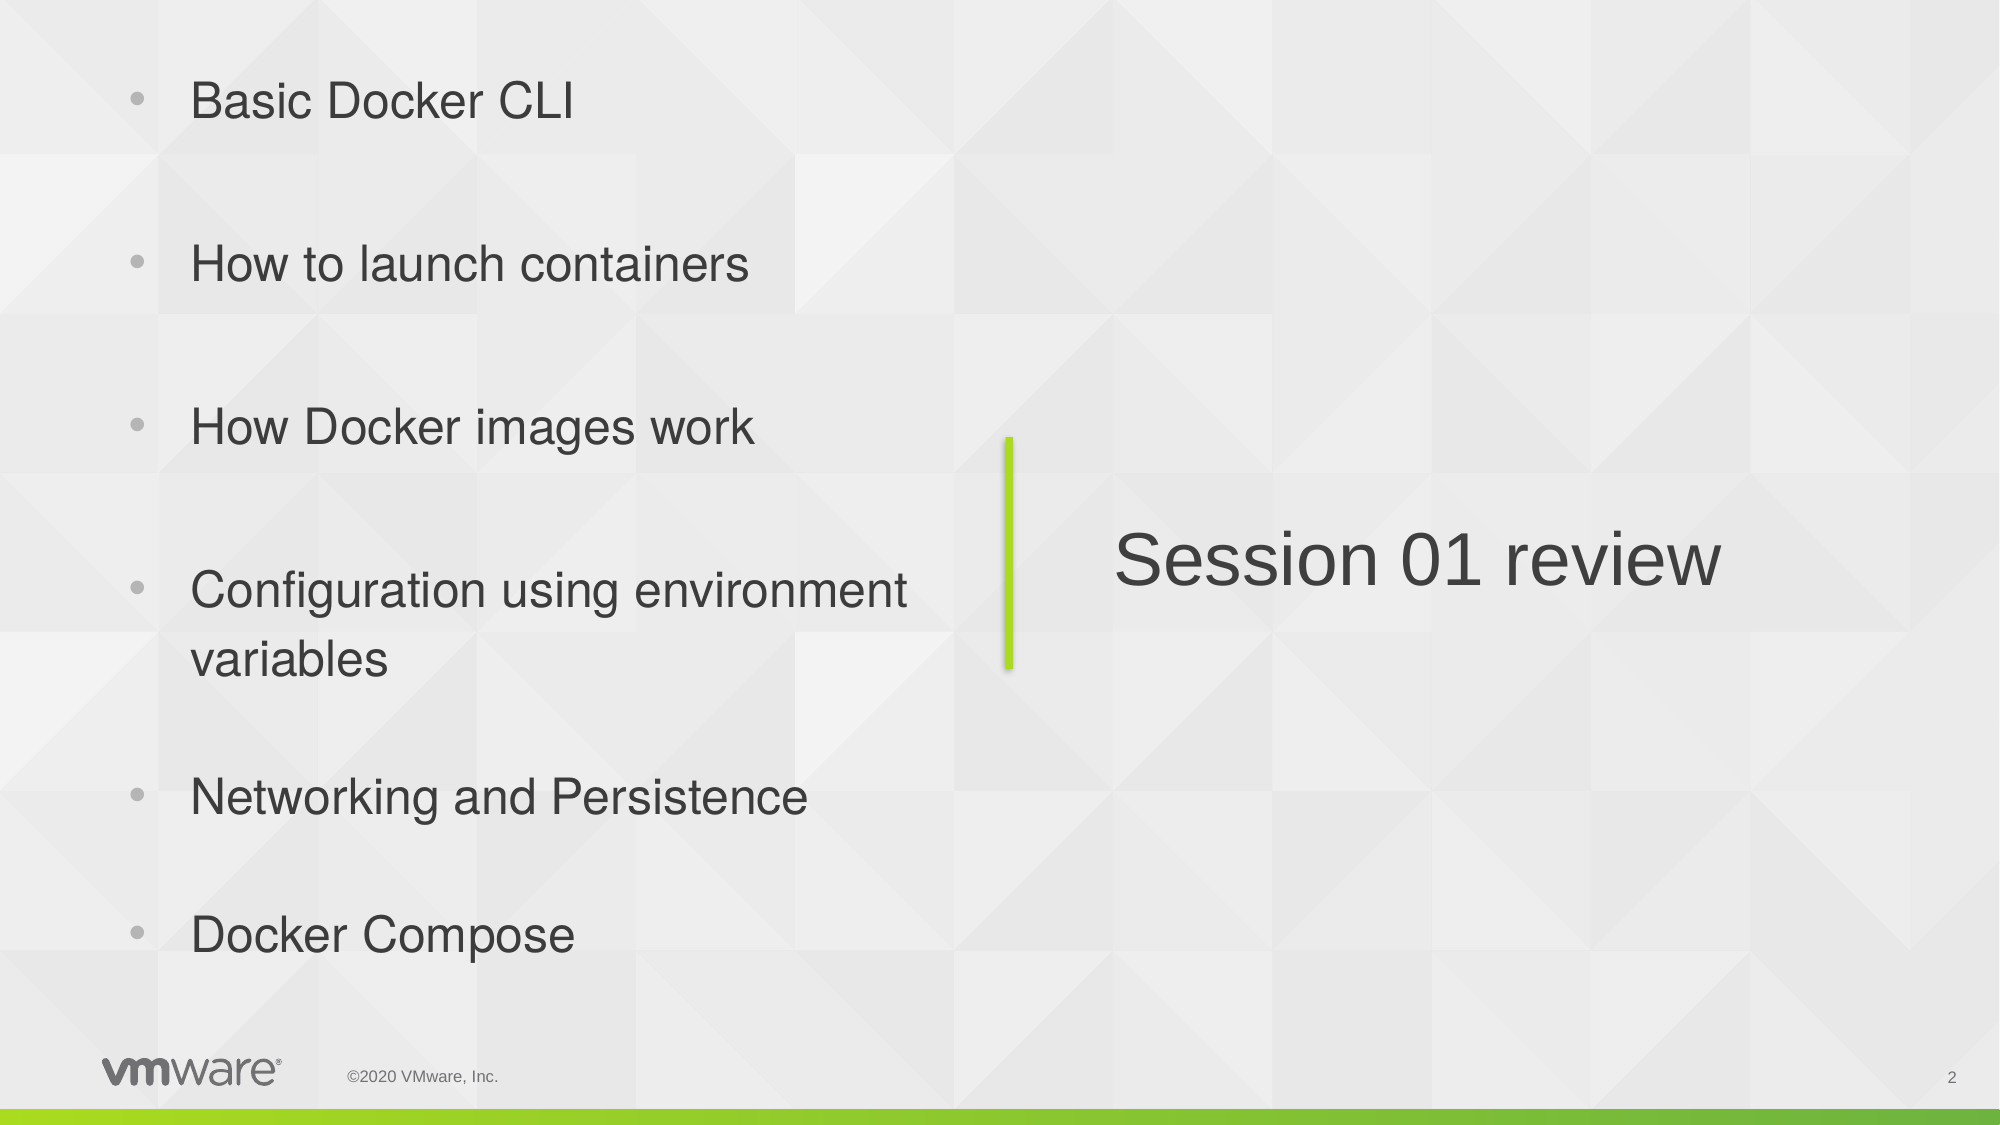

Basic Docker CLI

How to launch containers

How Docker images work

Configuration using environment variables
Networking and Persistence
Docker Compose
Session 01 review